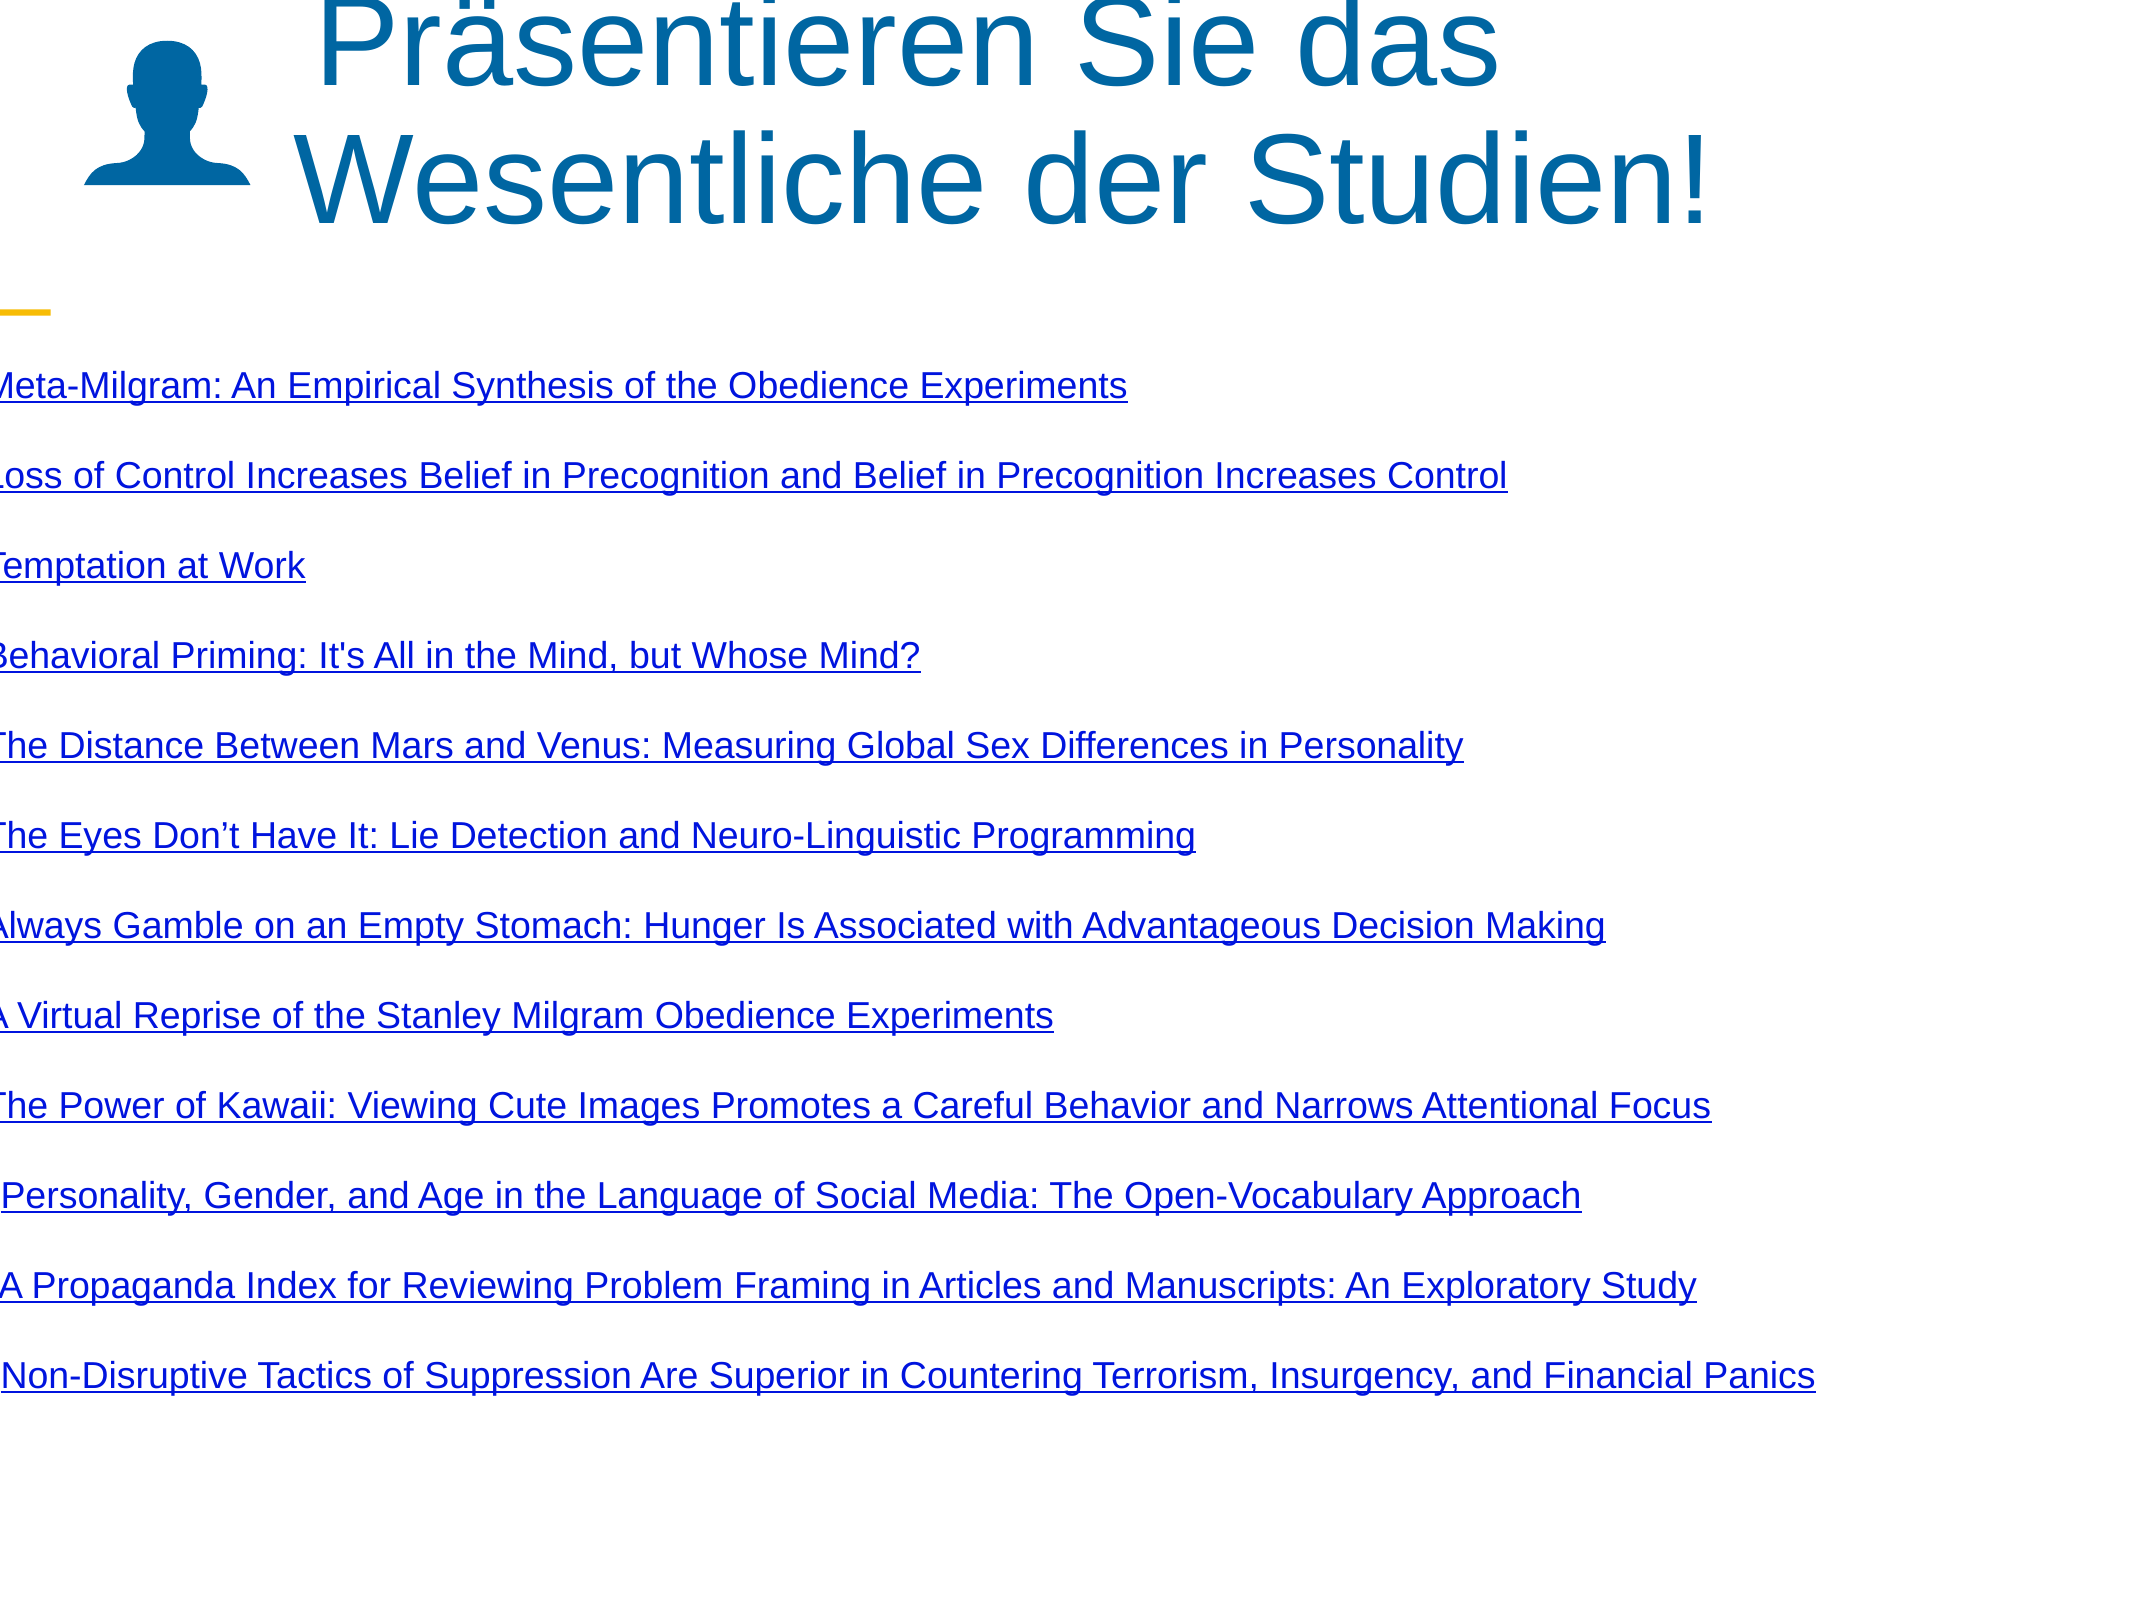

Präsentieren Sie das Wesentliche der Studien!
Meta-Milgram: An Empirical Synthesis of the Obedience Experiments
Loss of Control Increases Belief in Precognition and Belief in Precognition Increases Control
Temptation at Work
Behavioral Priming: It's All in the Mind, but Whose Mind?
The Distance Between Mars and Venus: Measuring Global Sex Differences in Personality
The Eyes Don’t Have It: Lie Detection and Neuro-Linguistic Programming
Always Gamble on an Empty Stomach: Hunger Is Associated with Advantageous Decision Making
A Virtual Reprise of the Stanley Milgram Obedience Experiments
The Power of Kawaii: Viewing Cute Images Promotes a Careful Behavior and Narrows Attentional Focus
Personality, Gender, and Age in the Language of Social Media: The Open-Vocabulary Approach
A Propaganda Index for Reviewing Problem Framing in Articles and Manuscripts: An Exploratory Study
Non-Disruptive Tactics of Suppression Are Superior in Countering Terrorism, Insurgency, and Financial Panics
52